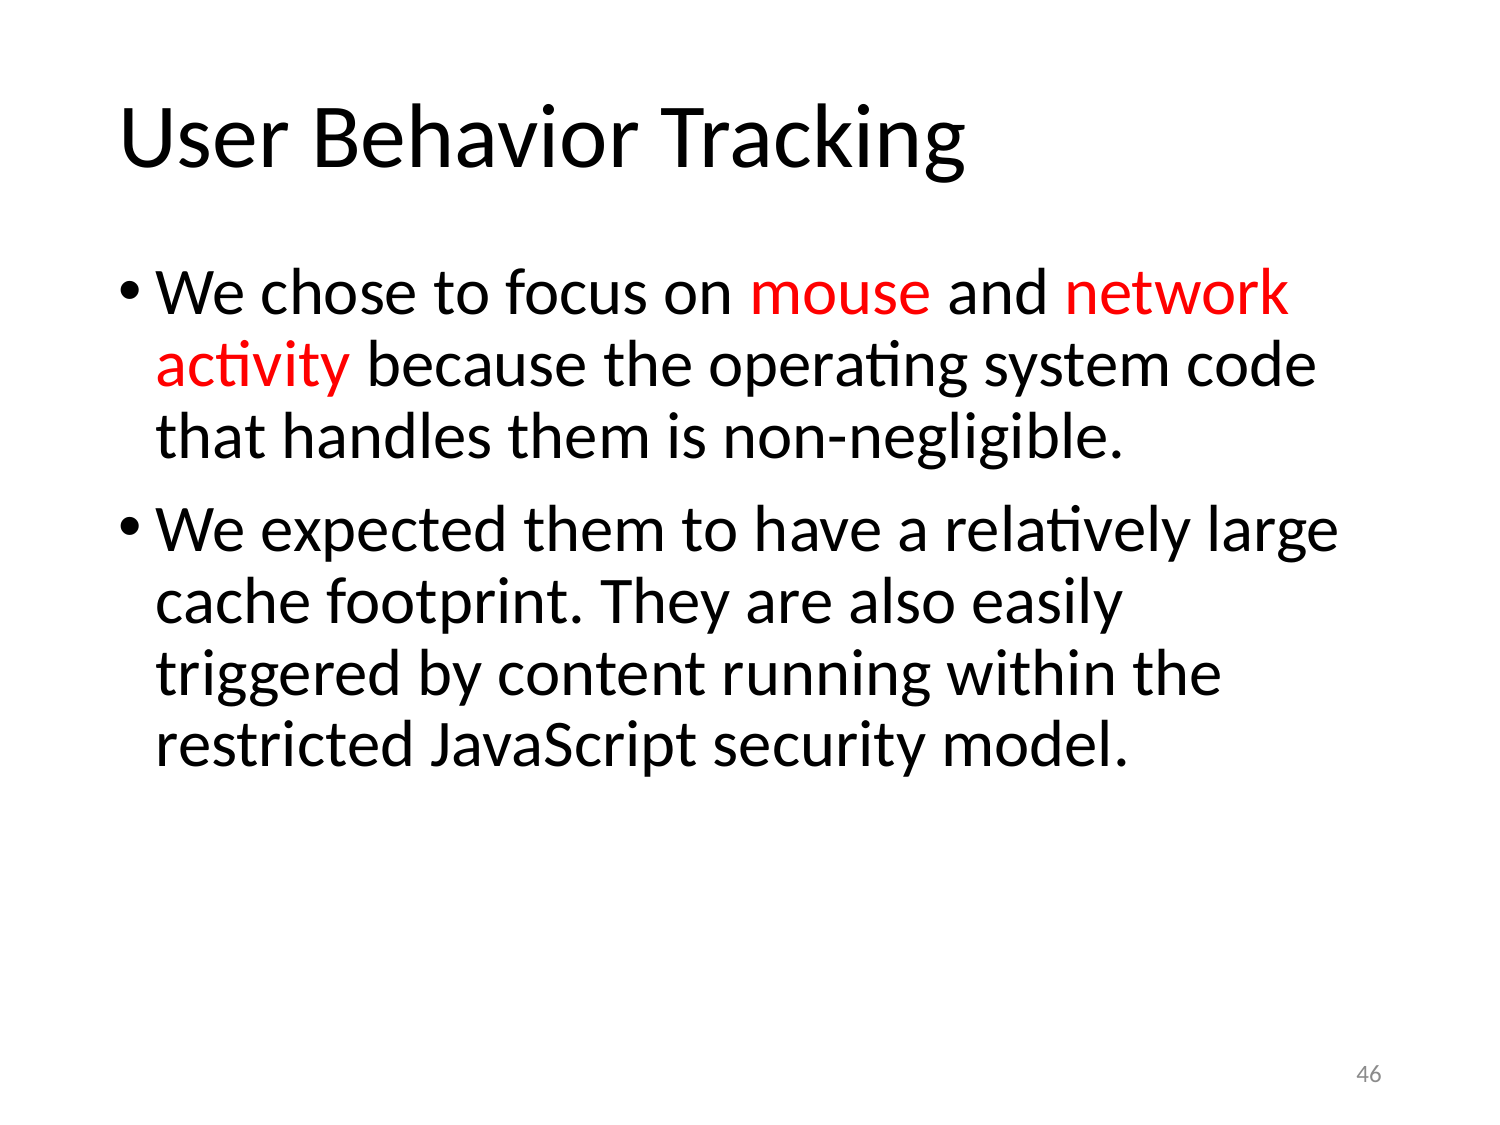

# User Behavior Tracking
We chose to focus on mouse and network activity because the operating system code that handles them is non-negligible.
We expected them to have a relatively large cache footprint. They are also easily triggered by content running within the restricted JavaScript security model.
46